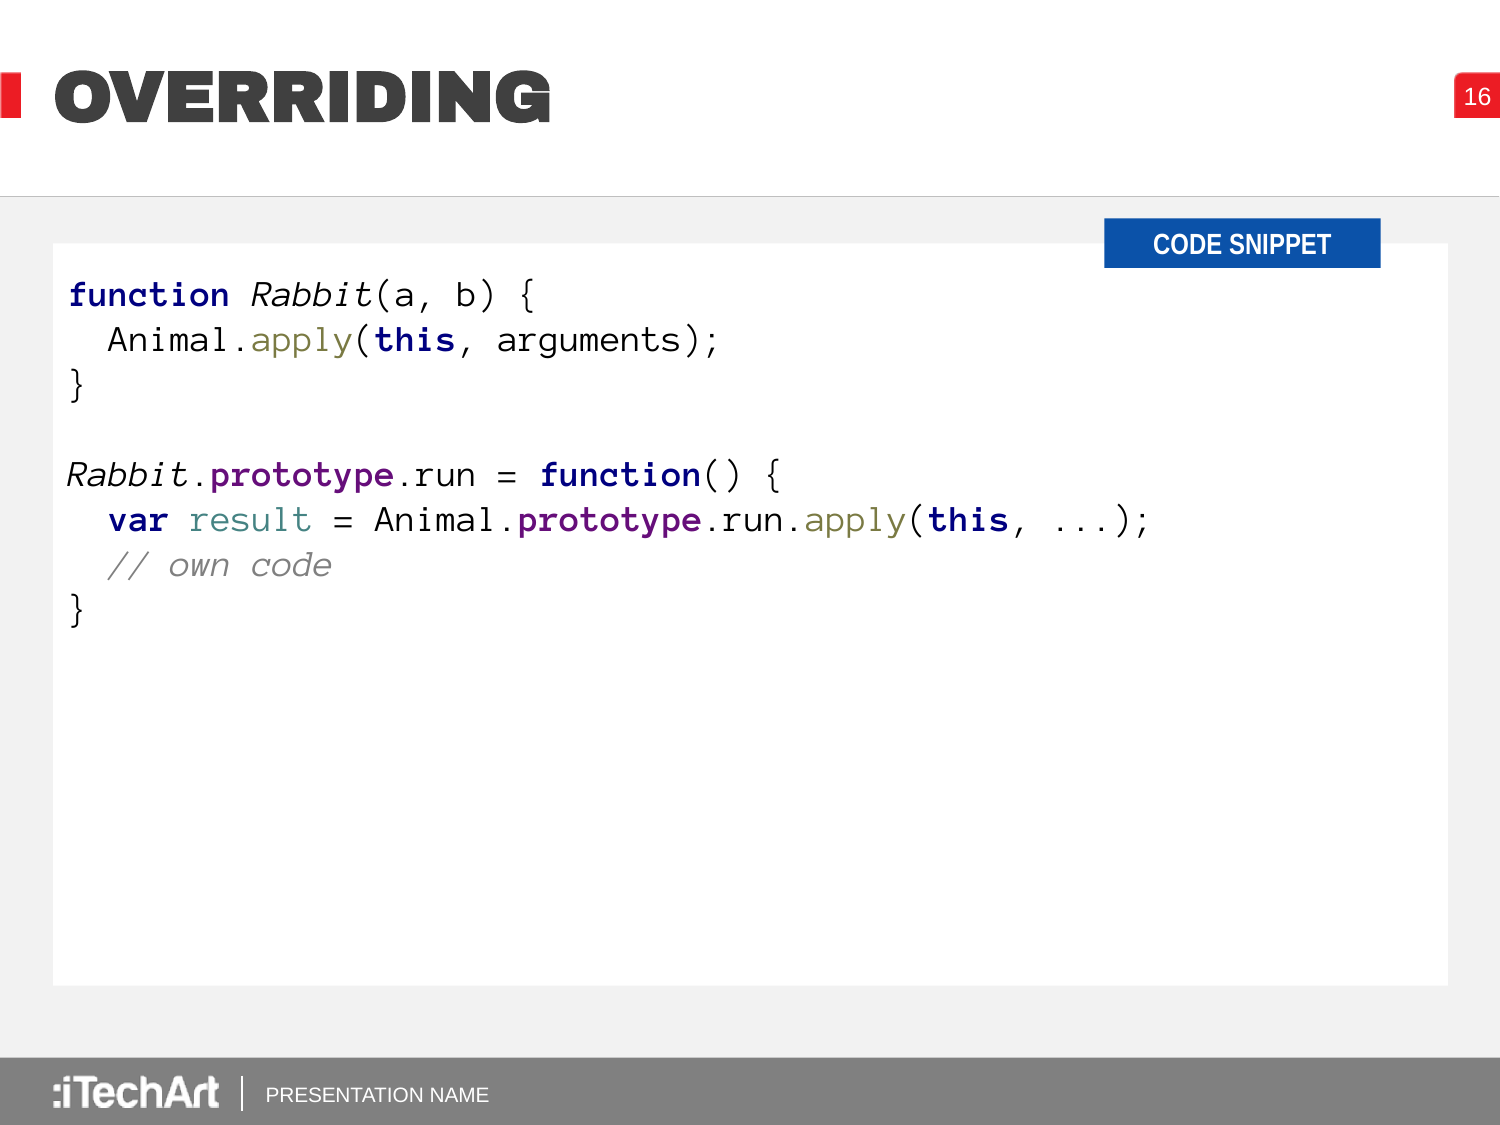

# OVERRIDING
CODE SNIPPET
function Rabbit(a, b) {
  Animal.apply(this, arguments);
}
Rabbit.prototype.run = function() {
  var result = Animal.prototype.run.apply(this, ...);
  // own code
}
PRESENTATION NAME